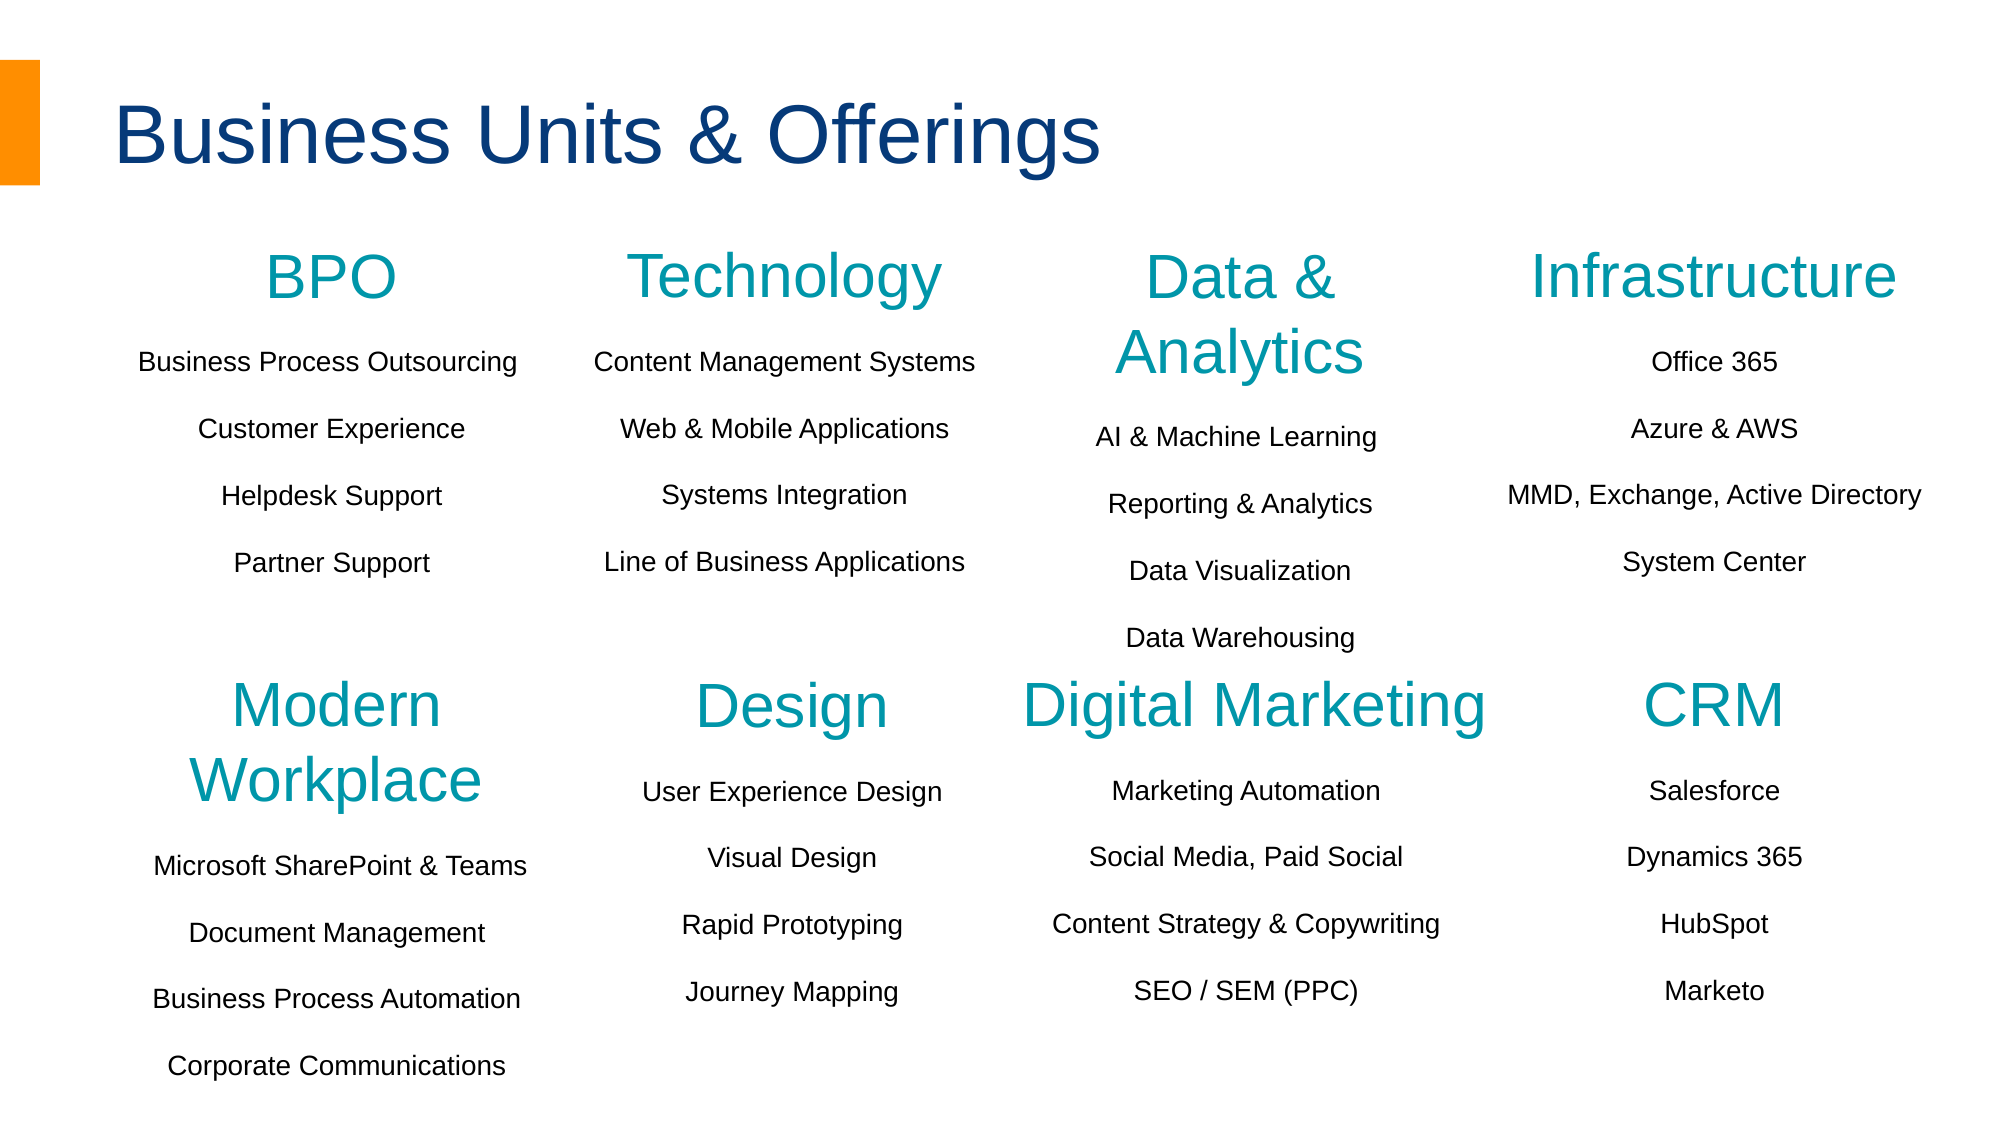

Business Units & Offerings
Technology
Content Management Systems
Web & Mobile Applications
Systems Integration
Line of Business Applications
Infrastructure
Office 365
Azure & AWS
MMD, Exchange, Active Directory
System Center
BPO
Business Process Outsourcing
Customer Experience
Helpdesk Support
Partner Support
Data & Analytics
AI & Machine Learning
Reporting & Analytics
Data Visualization
Data Warehousing
 Digital Marketing
Marketing Automation
Social Media, Paid Social
Content Strategy & Copywriting
SEO / SEM (PPC)
CRM
Salesforce
Dynamics 365
HubSpot
Marketo
Modern Workplace
 Microsoft SharePoint & Teams
Document Management
Business Process Automation
Corporate Communications
Design
User Experience Design
Visual Design
Rapid Prototyping
Journey Mapping